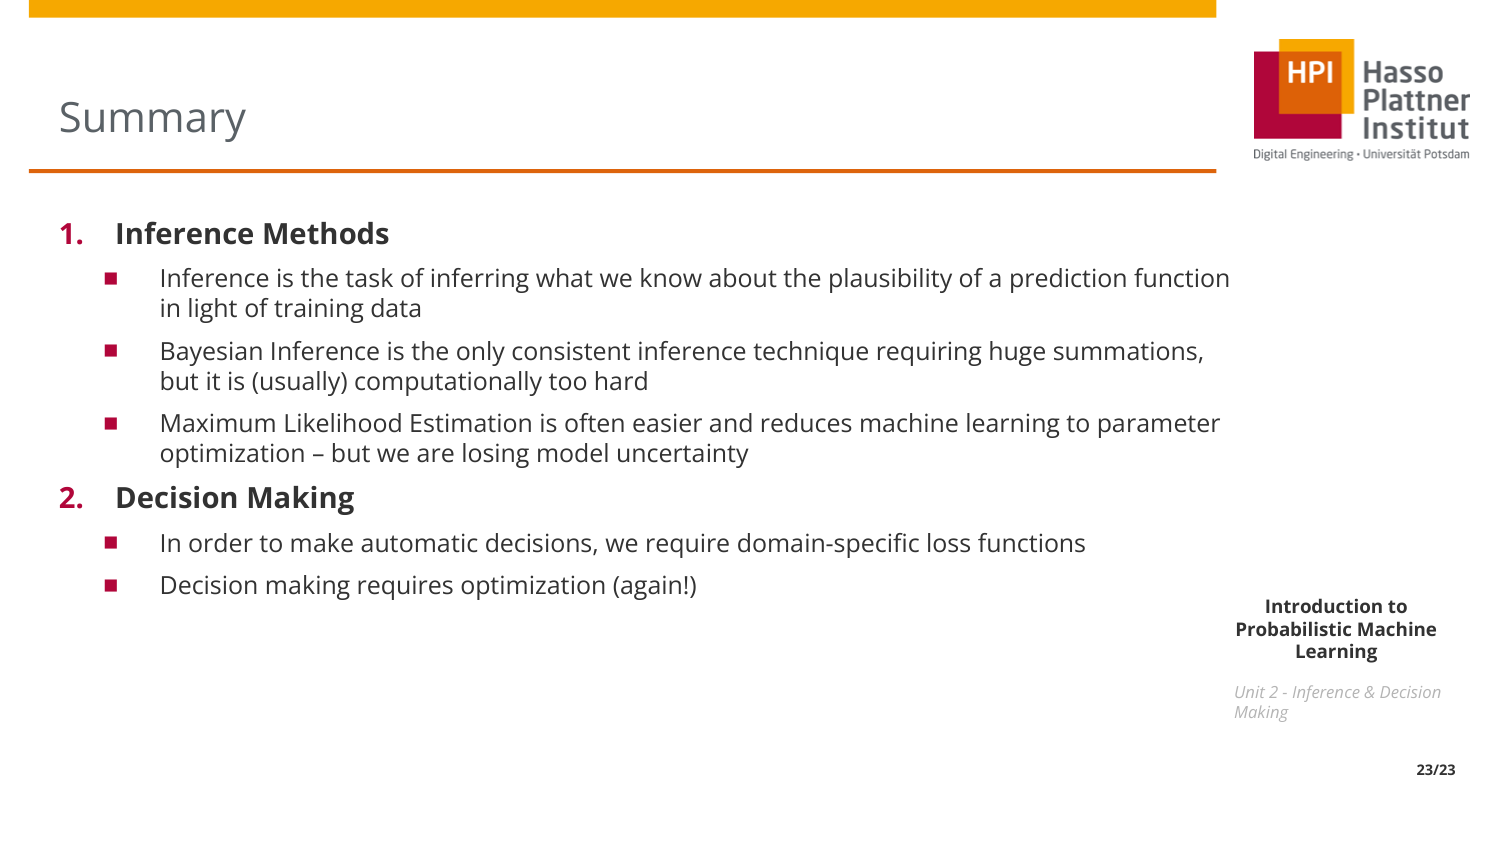

# Summary
Inference Methods
Inference is the task of inferring what we know about the plausibility of a prediction function in light of training data
Bayesian Inference is the only consistent inference technique requiring huge summations, but it is (usually) computationally too hard
Maximum Likelihood Estimation is often easier and reduces machine learning to parameter optimization – but we are losing model uncertainty
Decision Making
In order to make automatic decisions, we require domain-specific loss functions
Decision making requires optimization (again!)